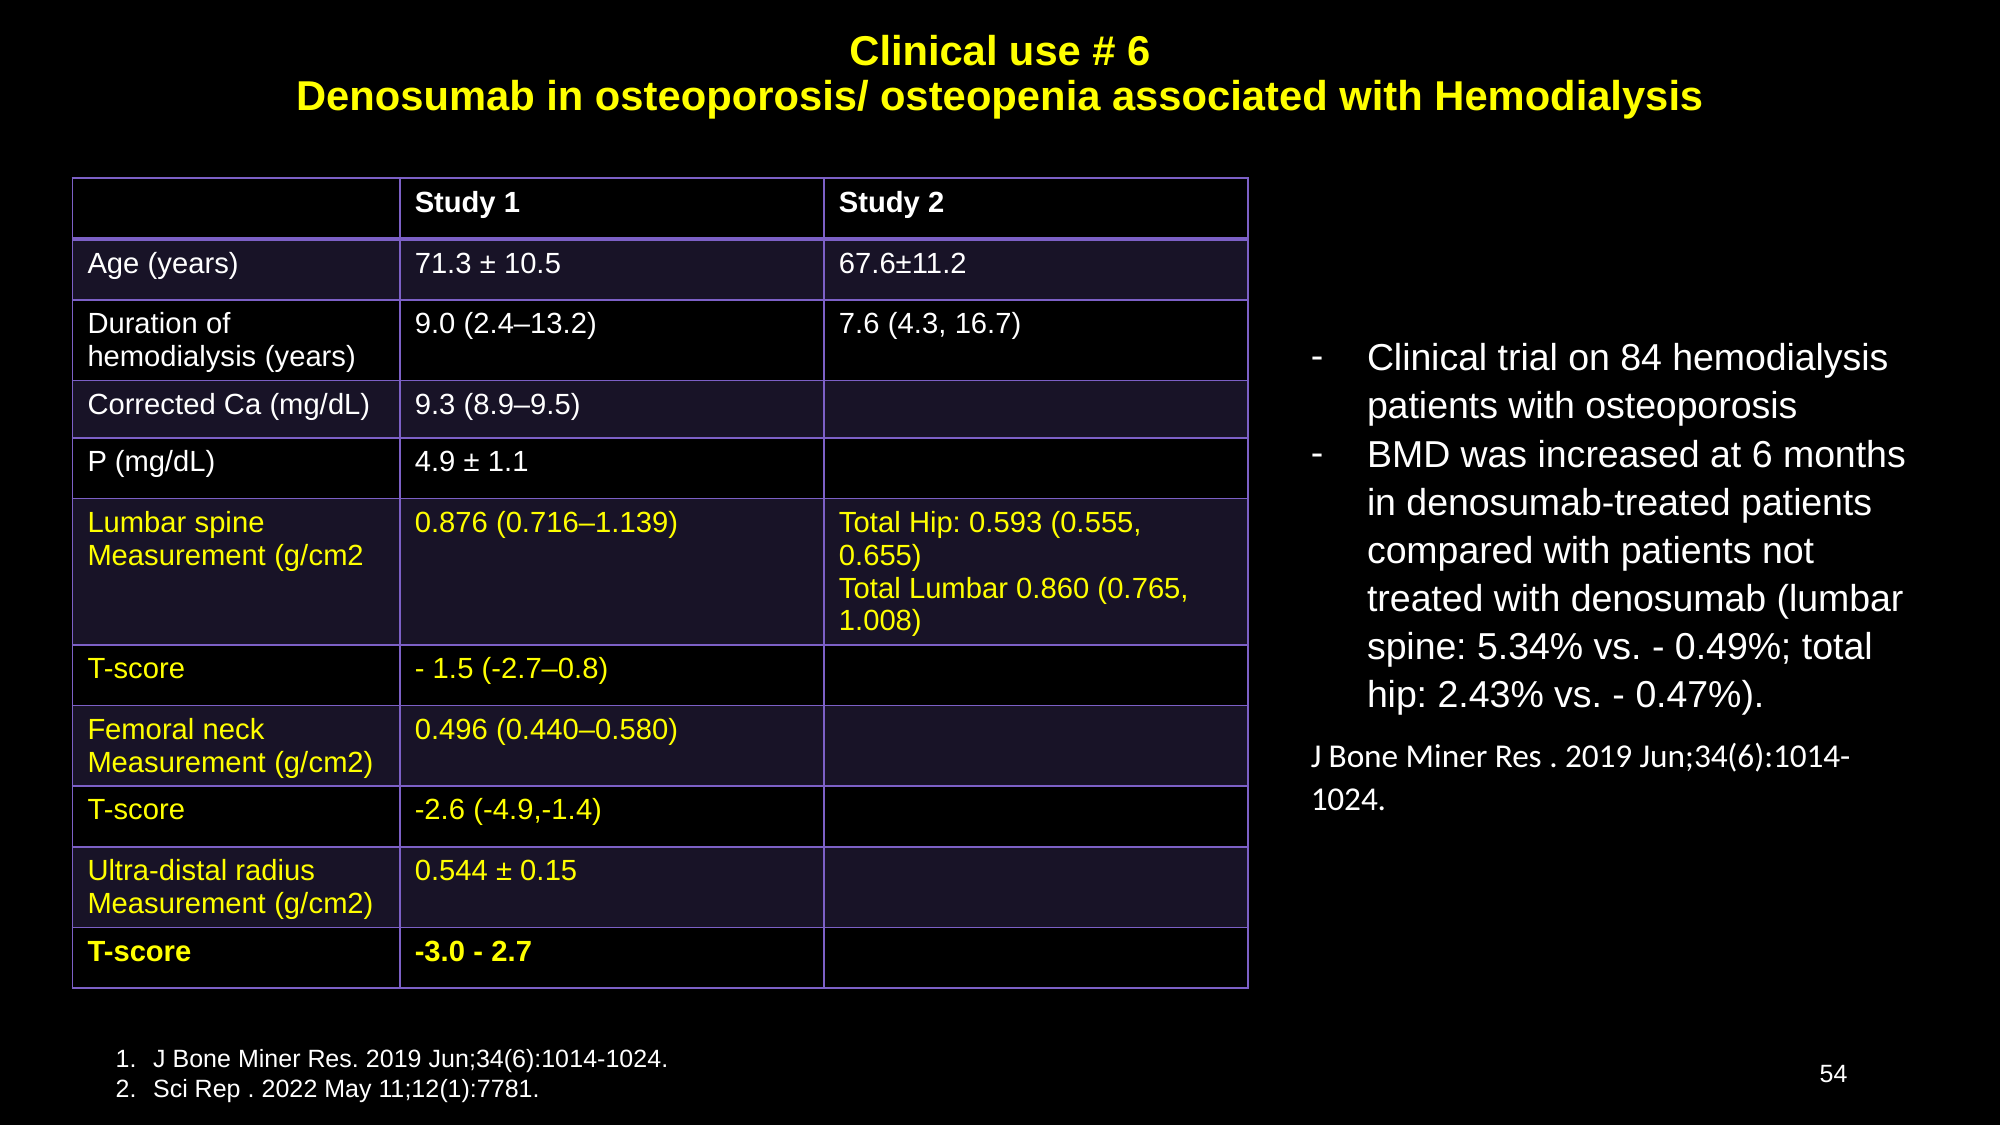

# Clinical use # 6 Denosumab in osteoporosis/ osteopenia associated with Hemodialysis
|  | Study 1 | Study 2 |
| --- | --- | --- |
| Age (years) | 71.3 ± 10.5 | 67.6±11.2 |
| Duration of hemodialysis (years) | 9.0 (2.4–13.2) | 7.6 (4.3, 16.7) |
| Corrected Ca (mg/dL) | 9.3 (8.9–9.5) |  |
| P (mg/dL) | 4.9 ± 1.1 |  |
| Lumbar spine Measurement (g/cm2 | 0.876 (0.716–1.139) | Total Hip: 0.593 (0.555, 0.655) Total Lumbar 0.860 (0.765, 1.008) |
| T-score | - 1.5 (-2.7–0.8) |  |
| Femoral neck Measurement (g/cm2) | 0.496 (0.440–0.580) |  |
| T-score | -2.6 (-4.9,-1.4) |  |
| Ultra-distal radius Measurement (g/cm2) | 0.544 ± 0.15 |  |
| T-score | -3.0 - 2.7 |  |
Clinical trial on 84 hemodialysis patients with osteoporosis
BMD was increased at 6 months in denosumab-treated patients compared with patients not treated with denosumab (lumbar spine: 5.34% vs. - 0.49%; total hip: 2.43% vs. - 0.47%).
J Bone Miner Res . 2019 Jun;34(6):1014-1024.
J Bone Miner Res. 2019 Jun;34(6):1014-1024.
Sci Rep . 2022 May 11;12(1):7781.
54